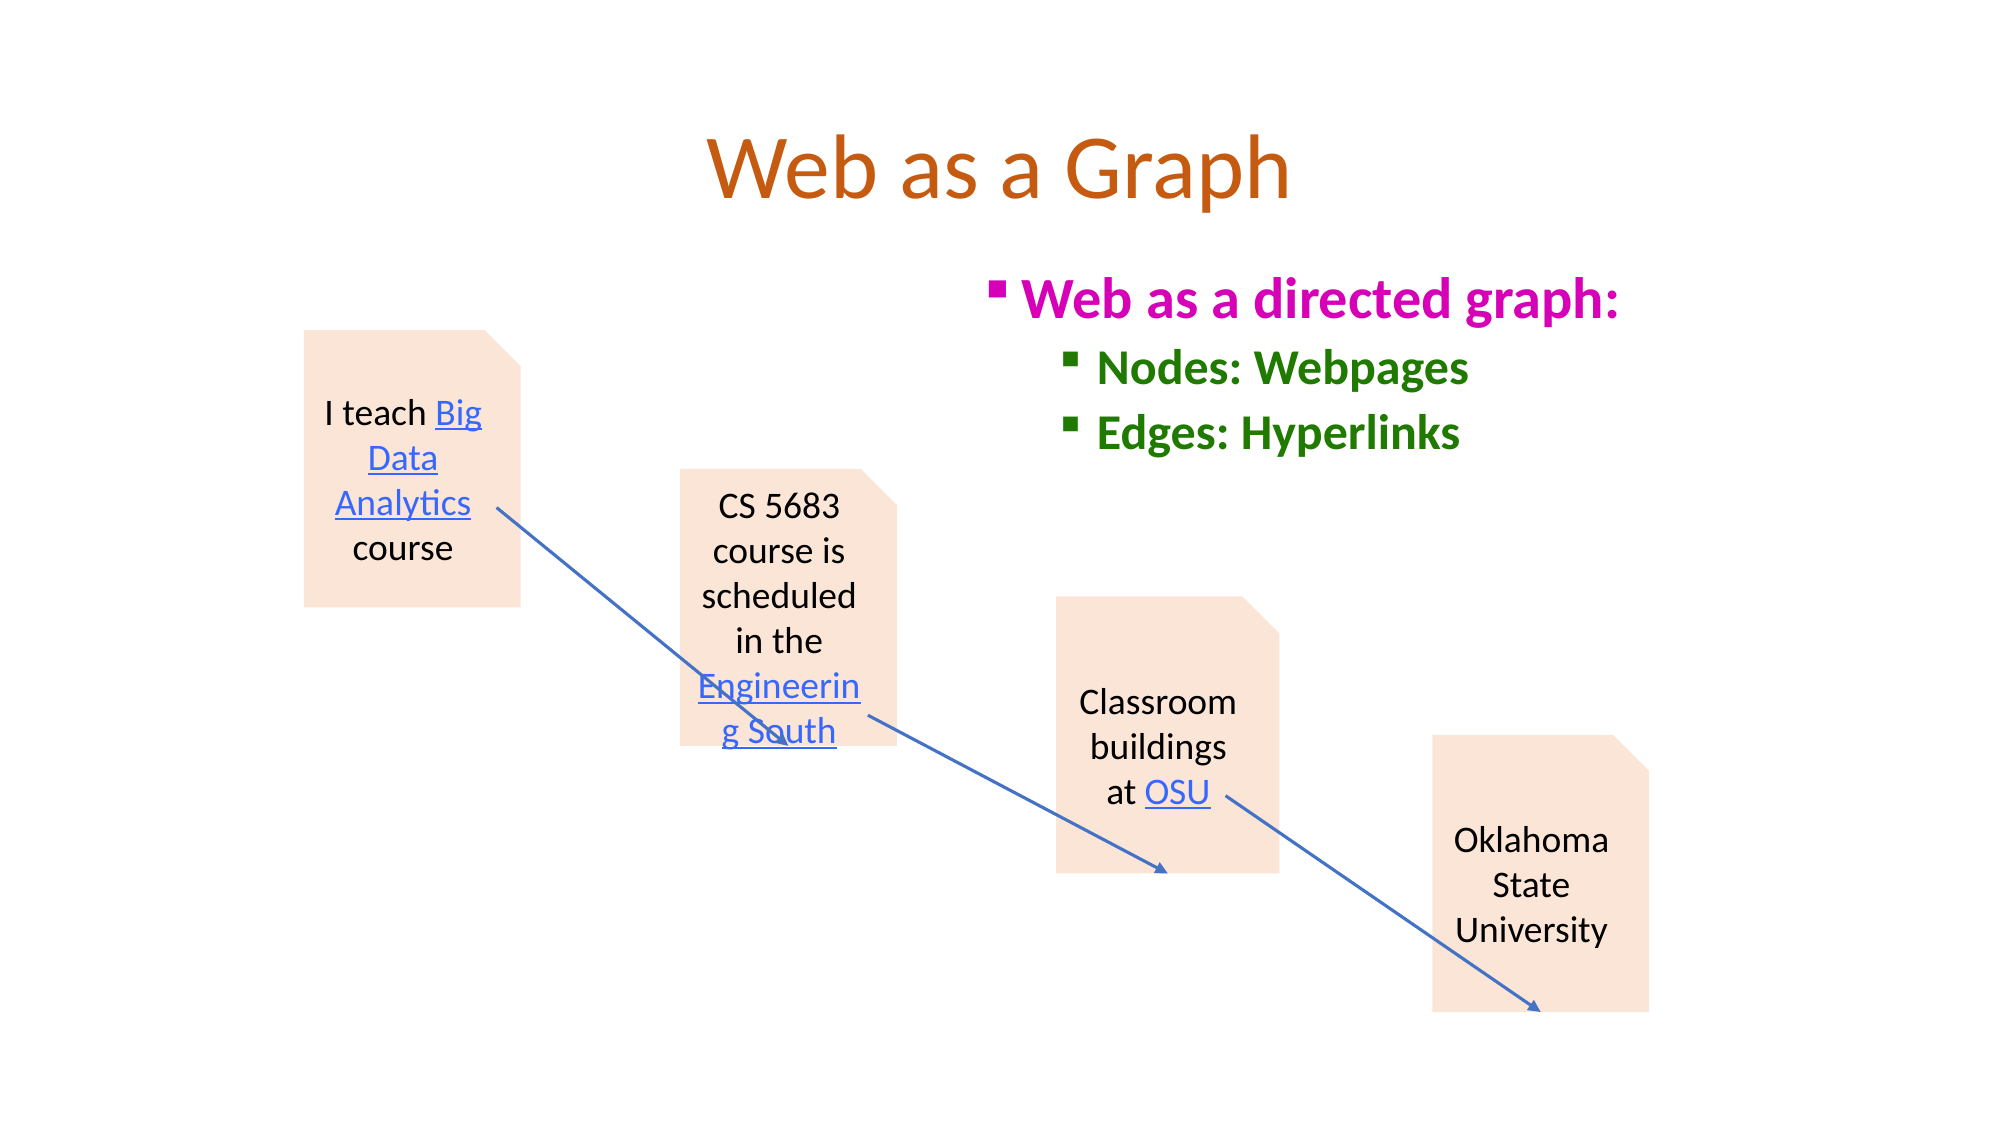

# Web as a Graph
Web as a directed graph:
Nodes: Webpages
Edges: Hyperlinks
I teach Big Data Analytics course
CS 5683 course is scheduled in the Engineering South
Classroom buildings at OSU
Oklahoma State University